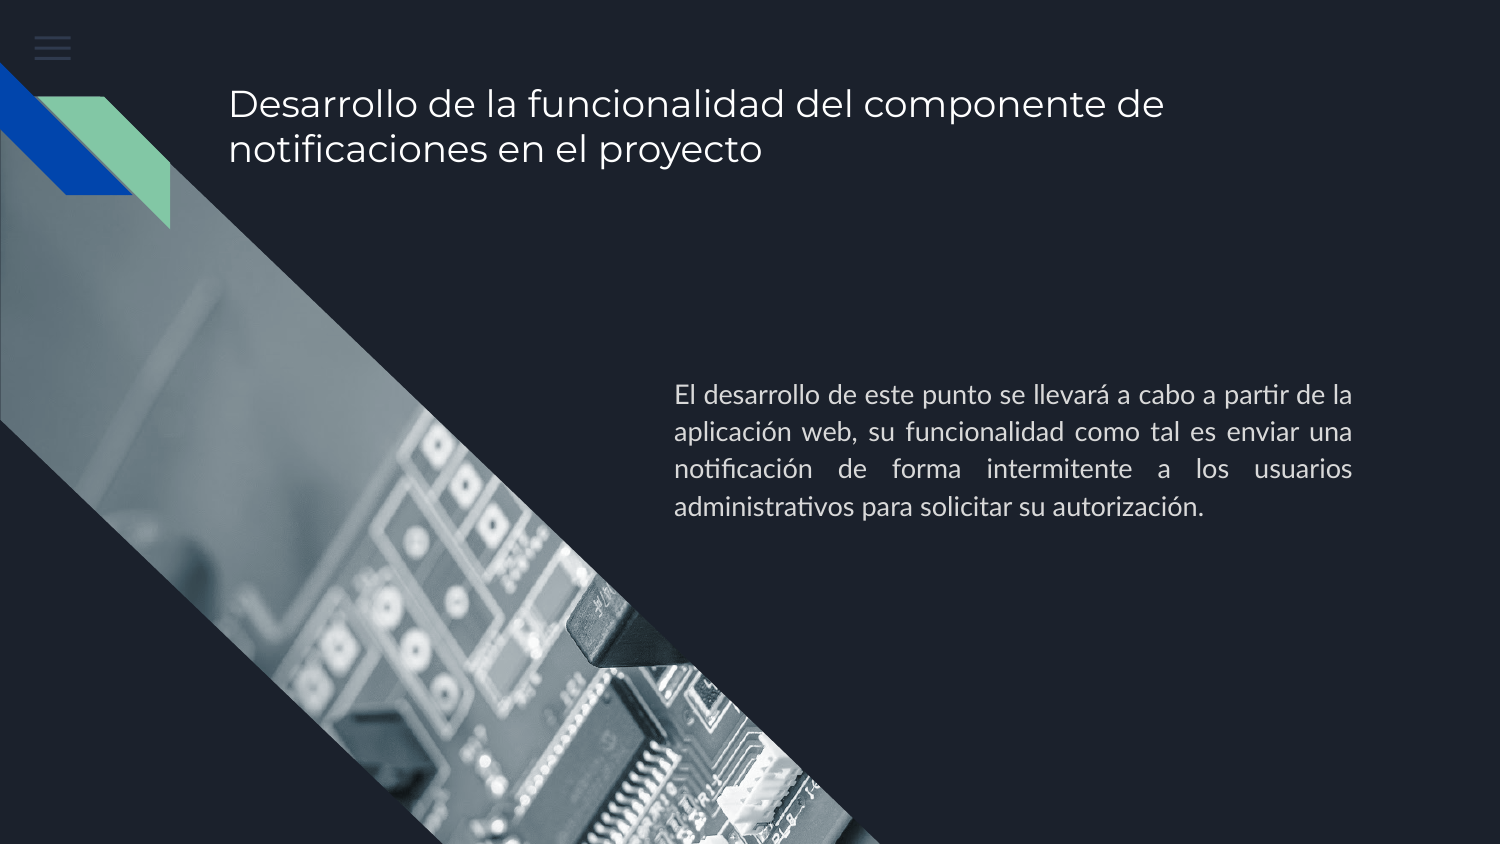

# Desarrollo de la funcionalidad del componente de notificaciones en el proyecto
El desarrollo de este punto se llevará a cabo a partir de la aplicación web, su funcionalidad como tal es enviar una notificación de forma intermitente a los usuarios administrativos para solicitar su autorización.